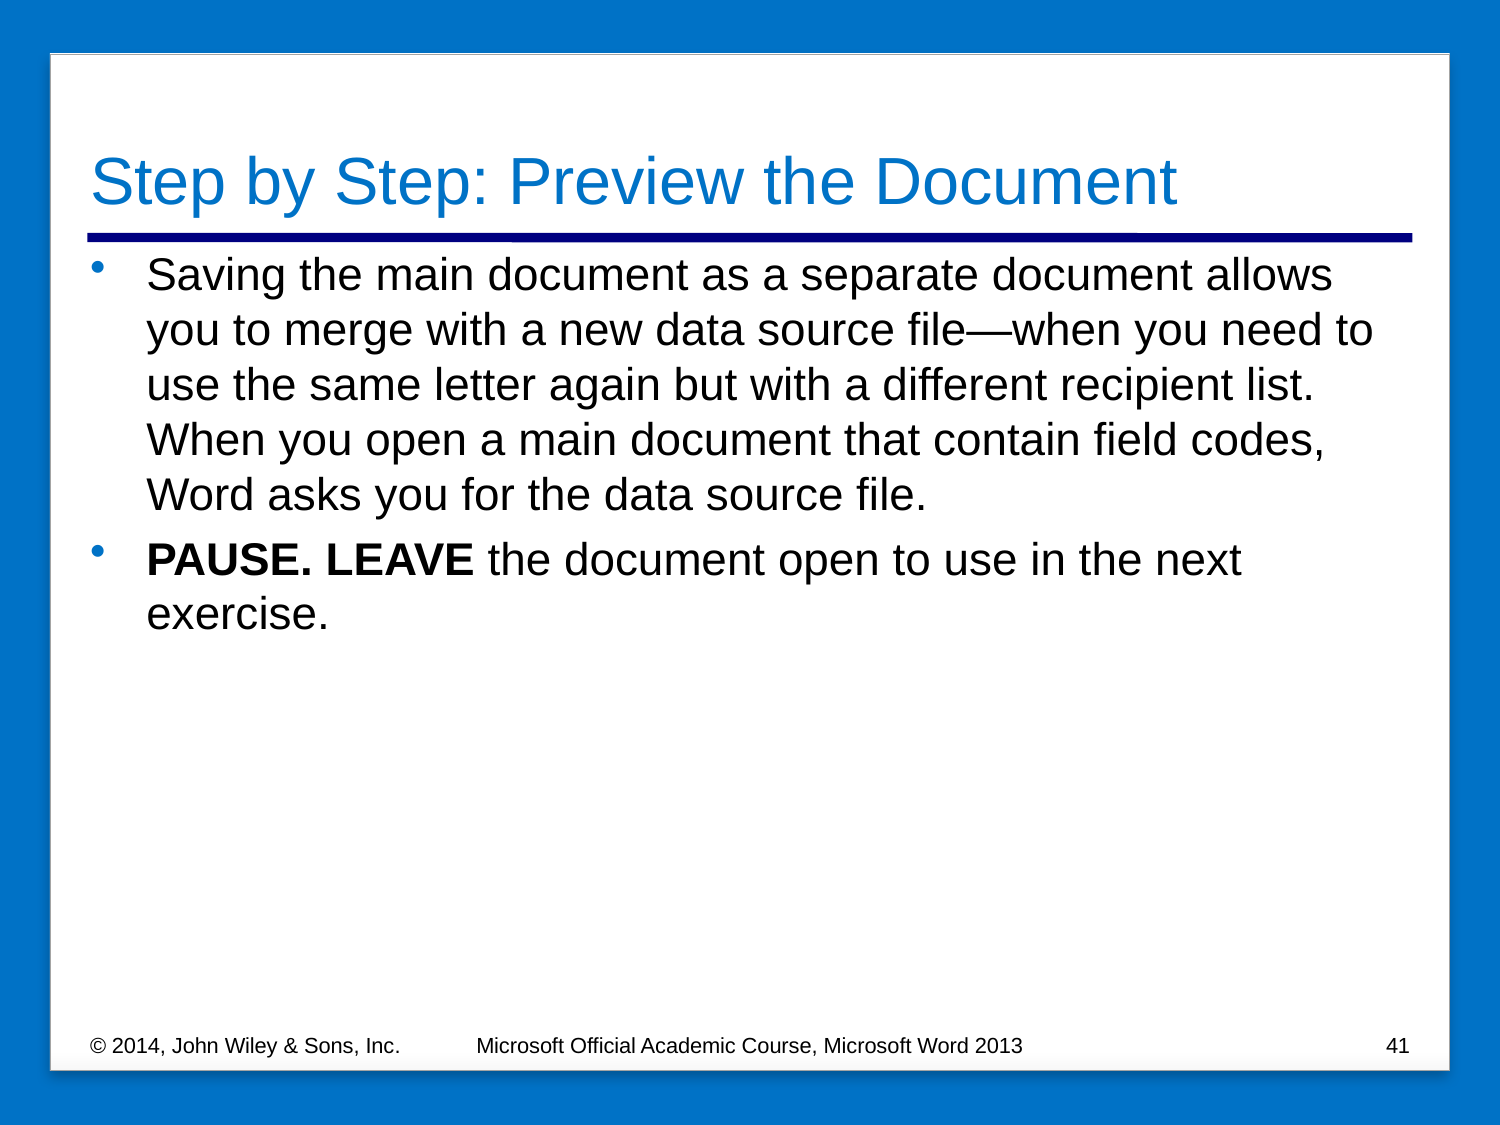

# Step by Step: Preview the Document
Saving the main document as a separate document allows you to merge with a new data source file—when you need to use the same letter again but with a different recipient list. When you open a main document that contain field codes, Word asks you for the data source file.
PAUSE. LEAVE the document open to use in the next exercise.
© 2014, John Wiley & Sons, Inc.
Microsoft Official Academic Course, Microsoft Word 2013
41